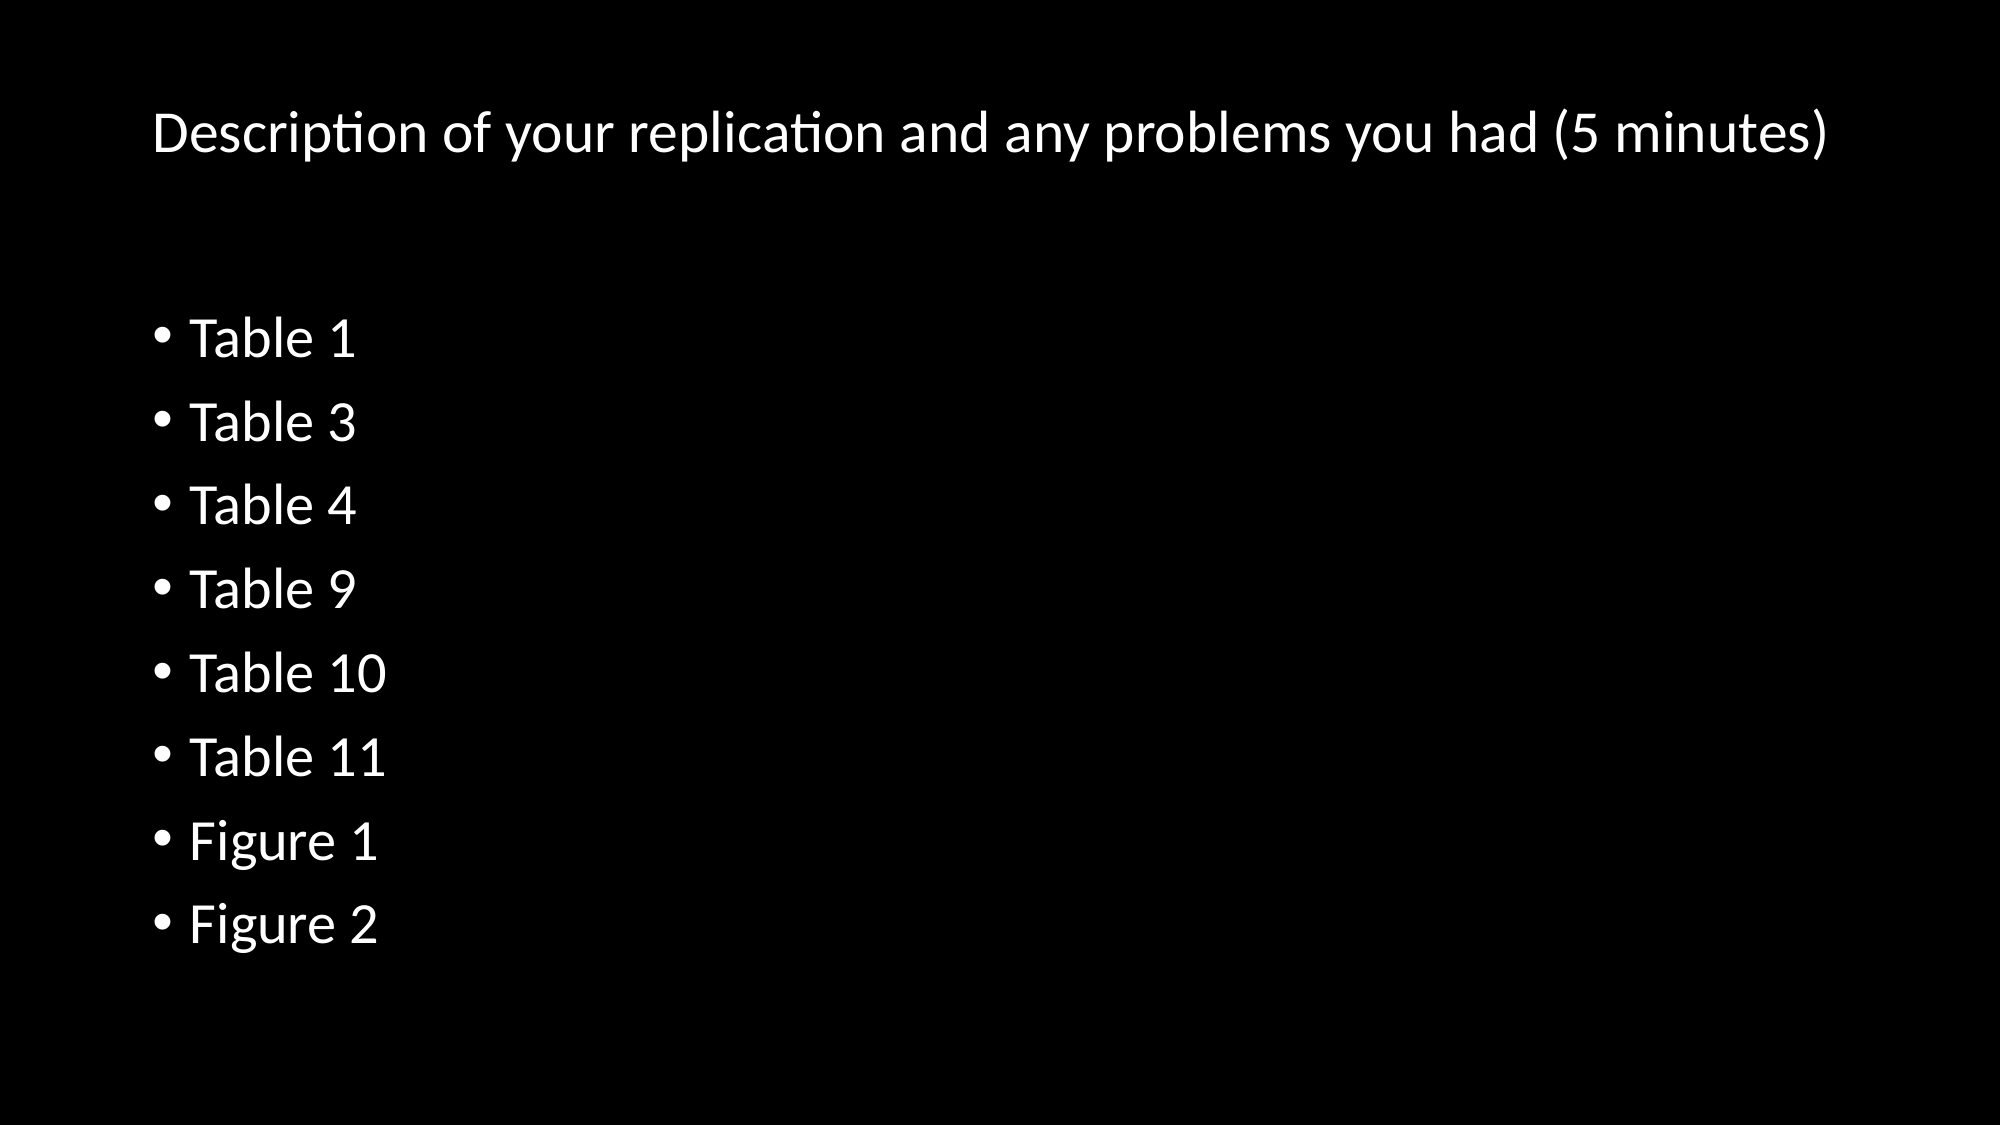

# Description of your replication and any problems you had (5 minutes)
Table 1
Table 3
Table 4
Table 9
Table 10
Table 11
Figure 1
Figure 2